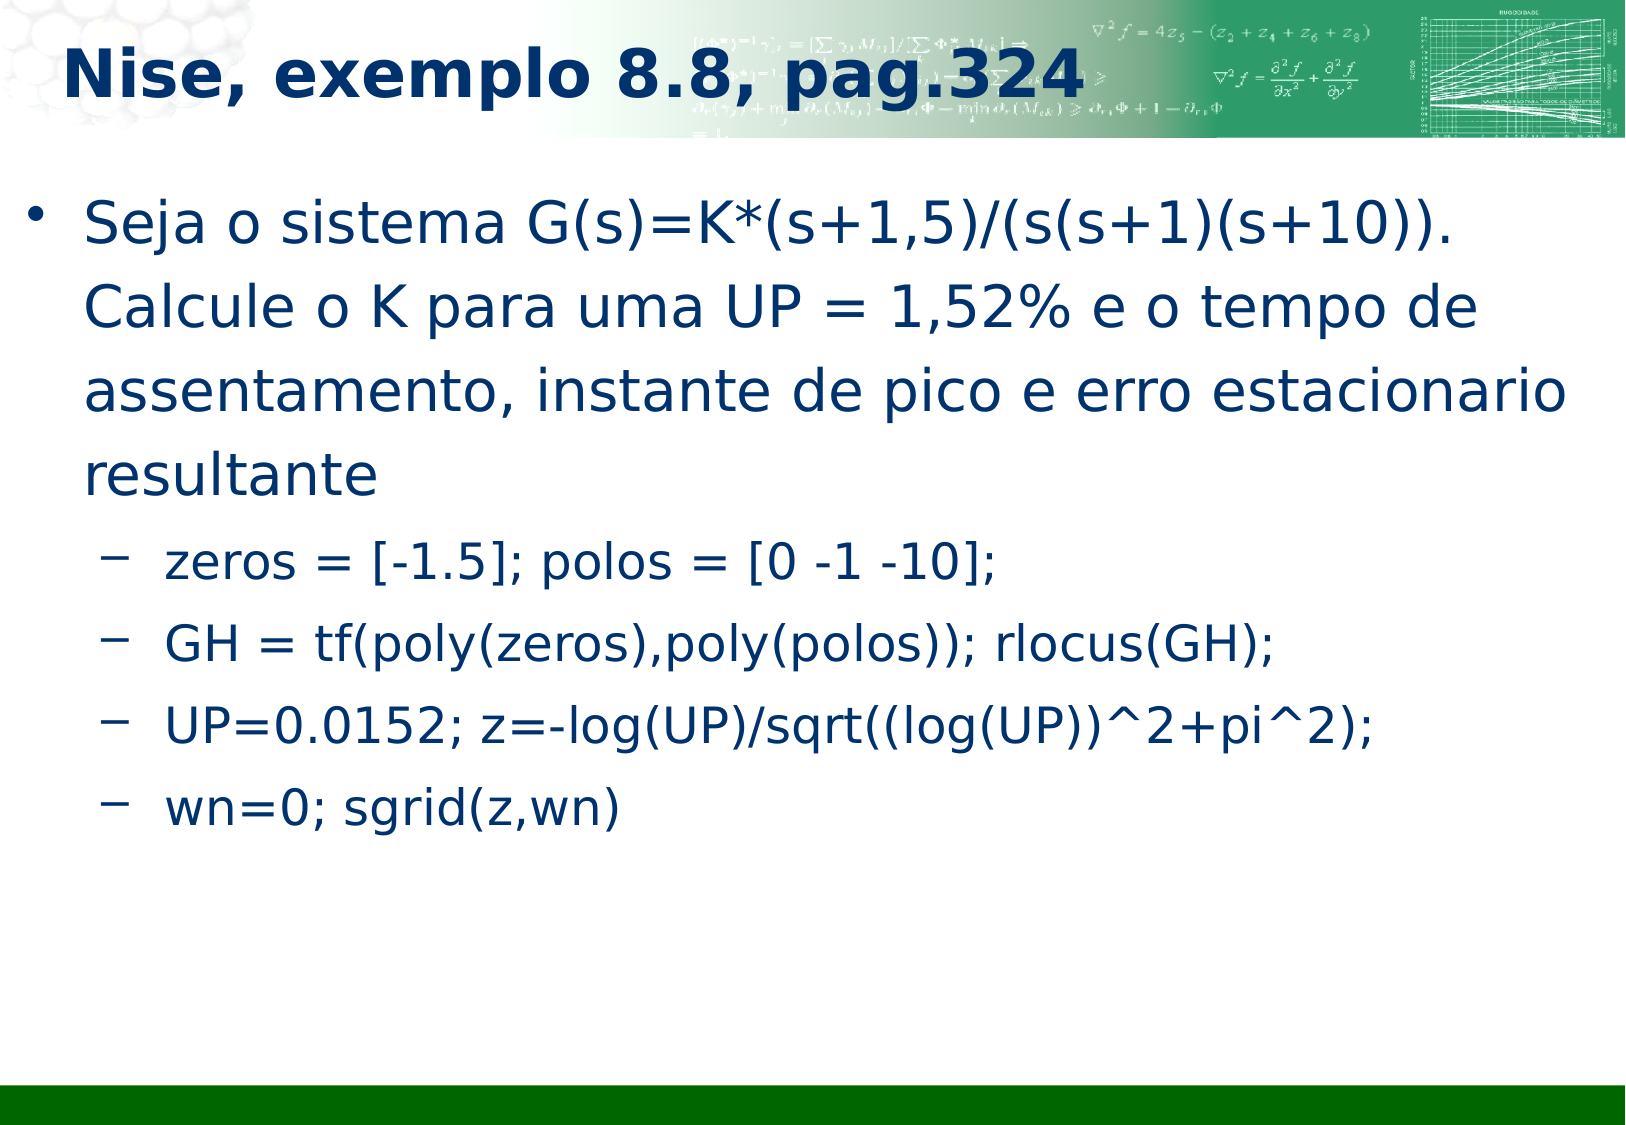

# Nise, exemplo 8.8, pag.324
Seja o sistema G(s)=K*(s+1,5)/(s(s+1)(s+10)). Calcule o K para uma UP = 1,52% e o tempo de assentamento, instante de pico e erro estacionario resultante
 zeros = [-1.5]; polos = [0 -1 -10];
 GH = tf(poly(zeros),poly(polos)); rlocus(GH);
 UP=0.0152; z=-log(UP)/sqrt((log(UP))^2+pi^2);
 wn=0; sgrid(z,wn)